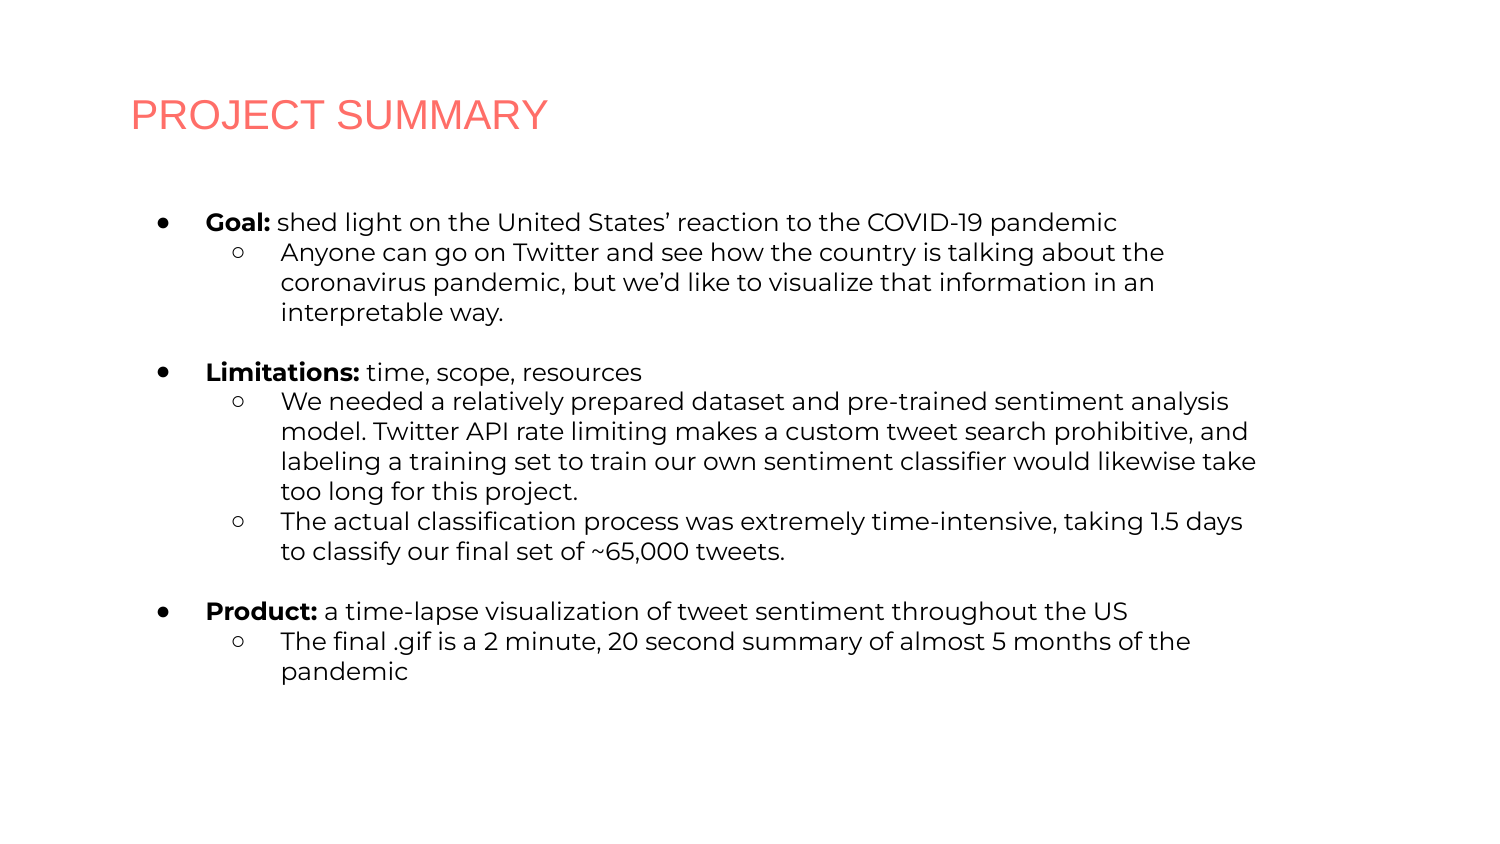

# PROJECT SUMMARY
Goal: shed light on the United States’ reaction to the COVID-19 pandemic
Anyone can go on Twitter and see how the country is talking about the coronavirus pandemic, but we’d like to visualize that information in an interpretable way.

Limitations: time, scope, resources
We needed a relatively prepared dataset and pre-trained sentiment analysis model. Twitter API rate limiting makes a custom tweet search prohibitive, and labeling a training set to train our own sentiment classifier would likewise take too long for this project.
The actual classification process was extremely time-intensive, taking 1.5 days to classify our final set of ~65,000 tweets.

Product: a time-lapse visualization of tweet sentiment throughout the US
The final .gif is a 2 minute, 20 second summary of almost 5 months of the pandemic